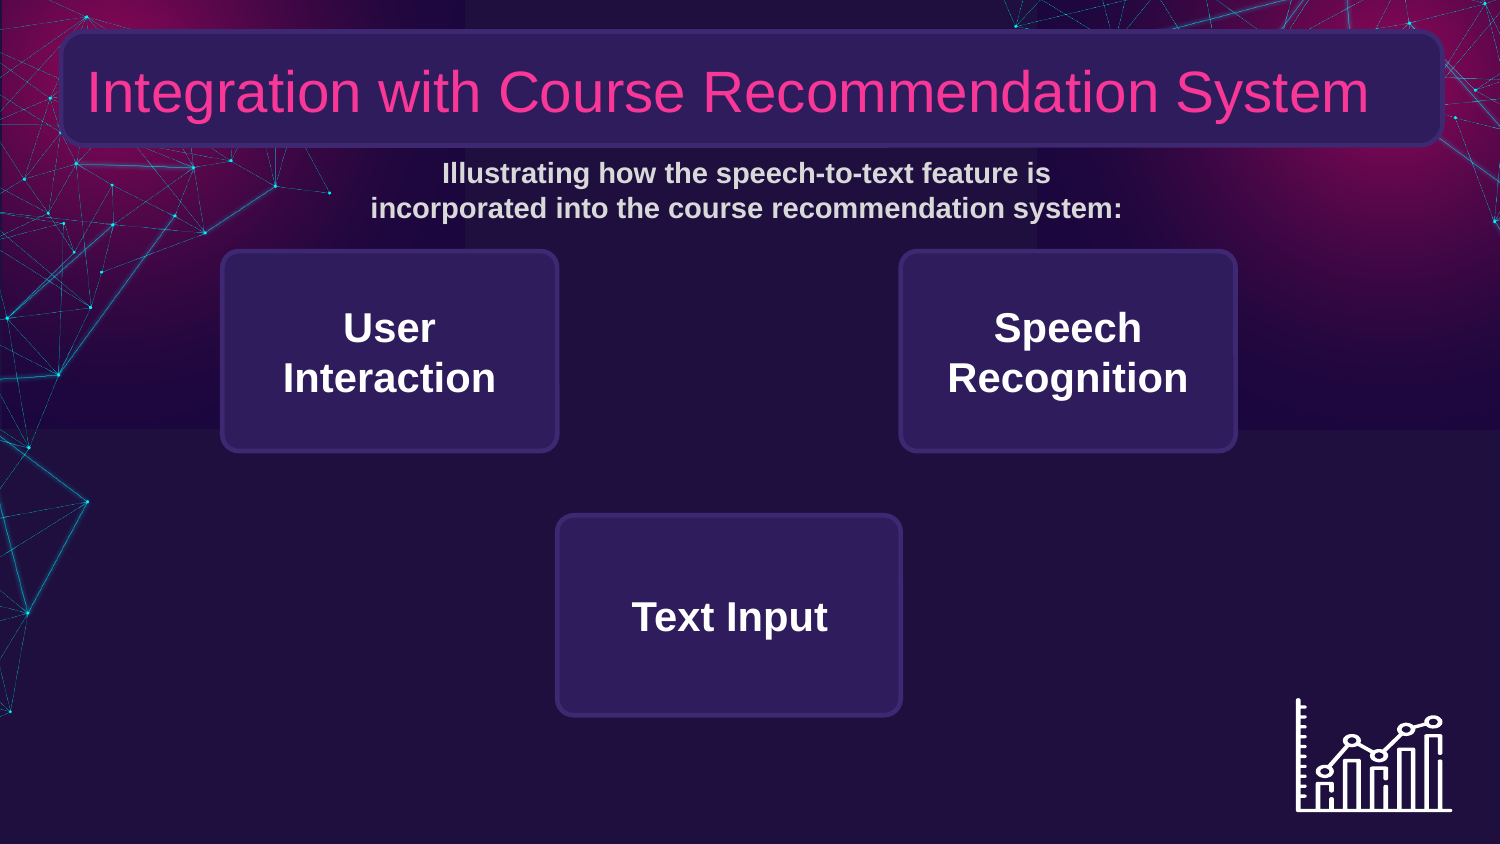

Integration with Course Recommendation System
Illustrating how the speech-to-text feature is incorporated into the course recommendation system:
User Interaction
Speech Recognition

Text Input